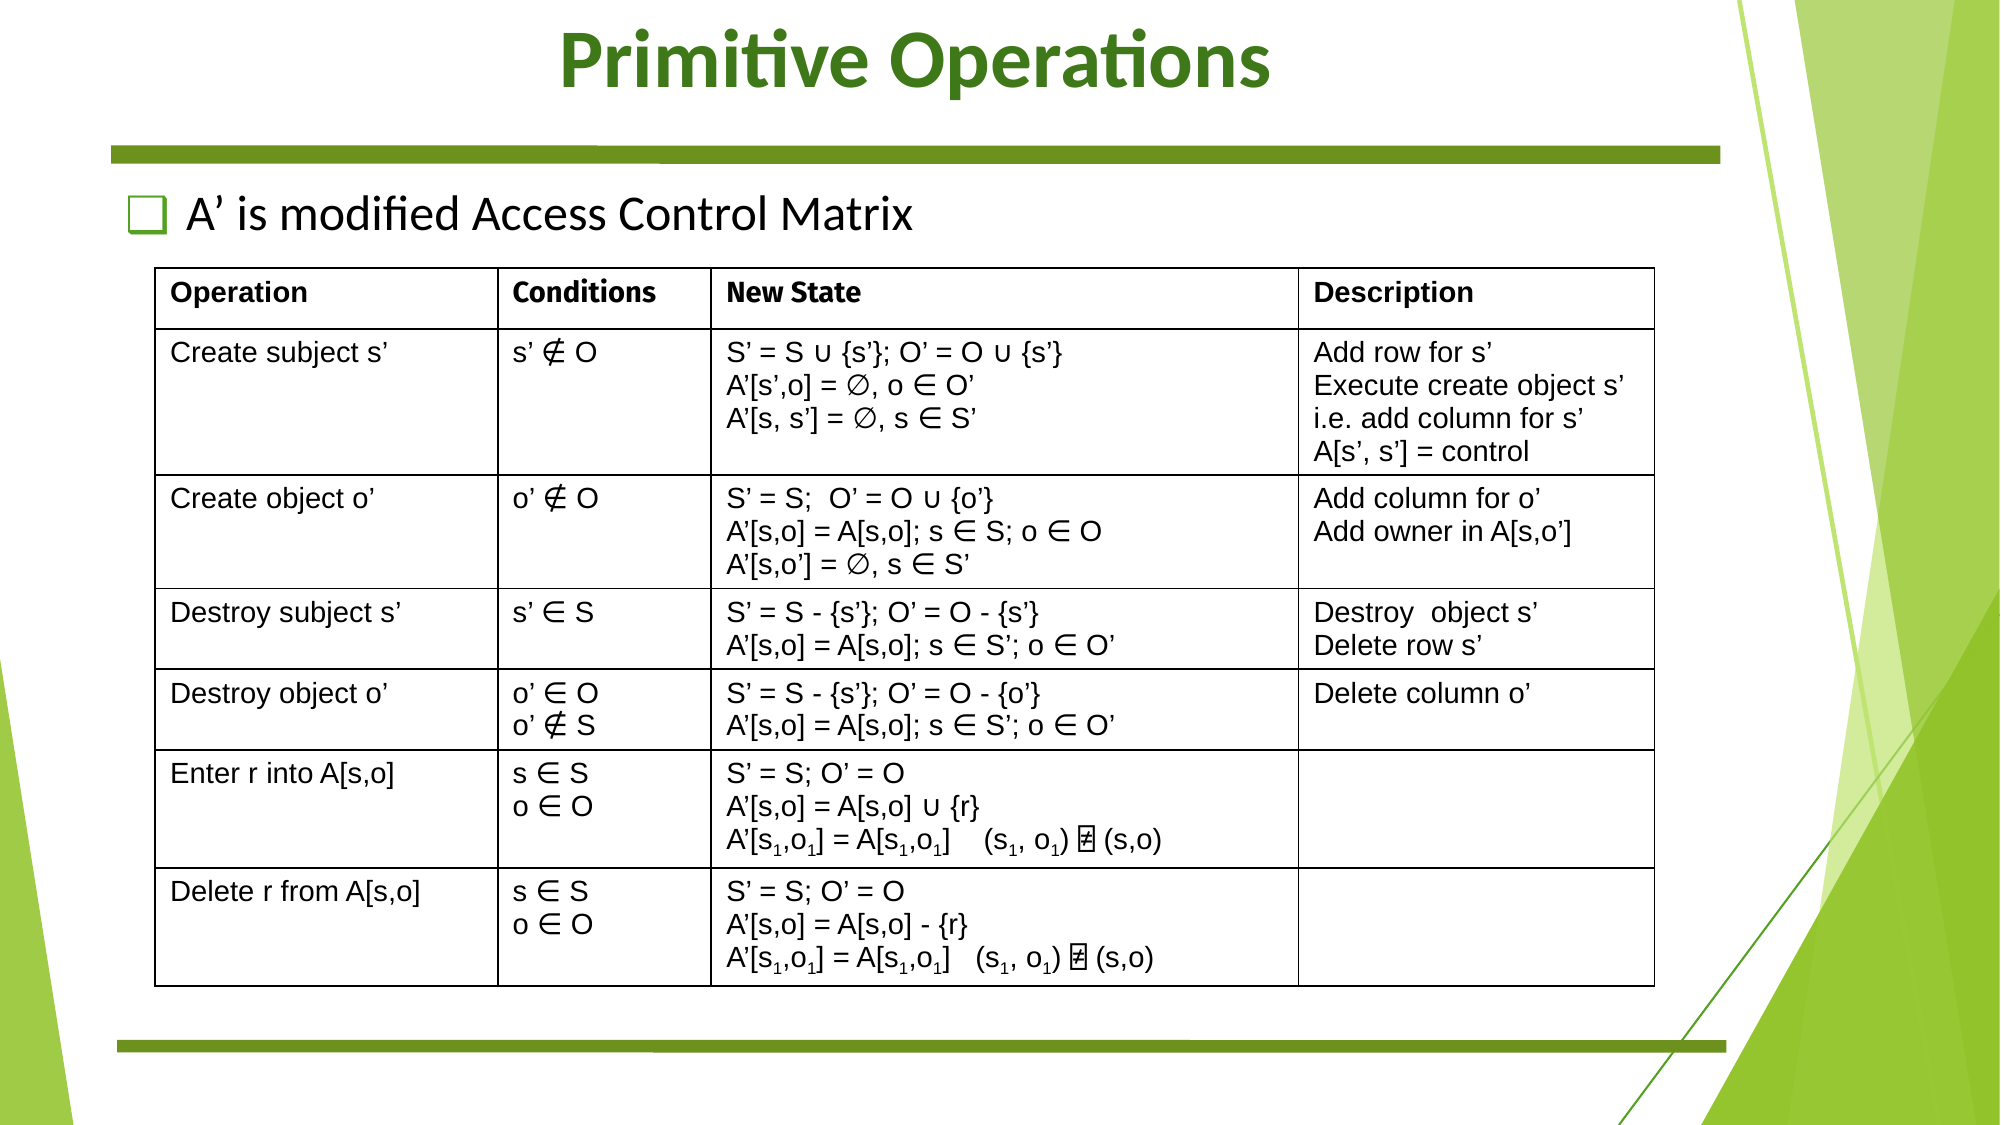

# Primitive Operations
A’ is modified Access Control Matrix
| Operation | Conditions | New State | Description |
| --- | --- | --- | --- |
| Create subject s’ | s’ ∉ O | S’ = S ∪ {s’}; O’ = O ∪ {s’} A’[s’,o] = ∅, o ∈ O’ A’[s, s’] = ∅, s ∈ S’ | Add row for s’ Execute create object s’ i.e. add column for s’ A[s’, s’] = control |
| Create object o’ | o’ ∉ O | S’ = S; O’ = O ∪ {o’} A’[s,o] = A[s,o]; s ∈ S; o ∈ O A’[s,o’] = ∅, s ∈ S’ | Add column for o’ Add owner in A[s,o’] |
| Destroy subject s’ | s’ ∈ S | S’ = S - {s’}; O’ = O - {s’} A’[s,o] = A[s,o]; s ∈ S’; o ∈ O’ | Destroy object s’ Delete row s’ |
| Destroy object o’ | o’ ∈ O o’ ∉ S | S’ = S - {s’}; O’ = O - {o’} A’[s,o] = A[s,o]; s ∈ S’; o ∈ O’ | Delete column o’ |
| Enter r into A[s,o] | s ∈ S o ∈ O | S’ = S; O’ = O A’[s,o] = A[s,o] ∪ {r} A’[s1,o1] = A[s1,o1] (s1, o1) ⍯ (s,o) |  |
| Delete r from A[s,o] | s ∈ S o ∈ O | S’ = S; O’ = O A’[s,o] = A[s,o] - {r} A’[s1,o1] = A[s1,o1] (s1, o1) ⍯ (s,o) |  |